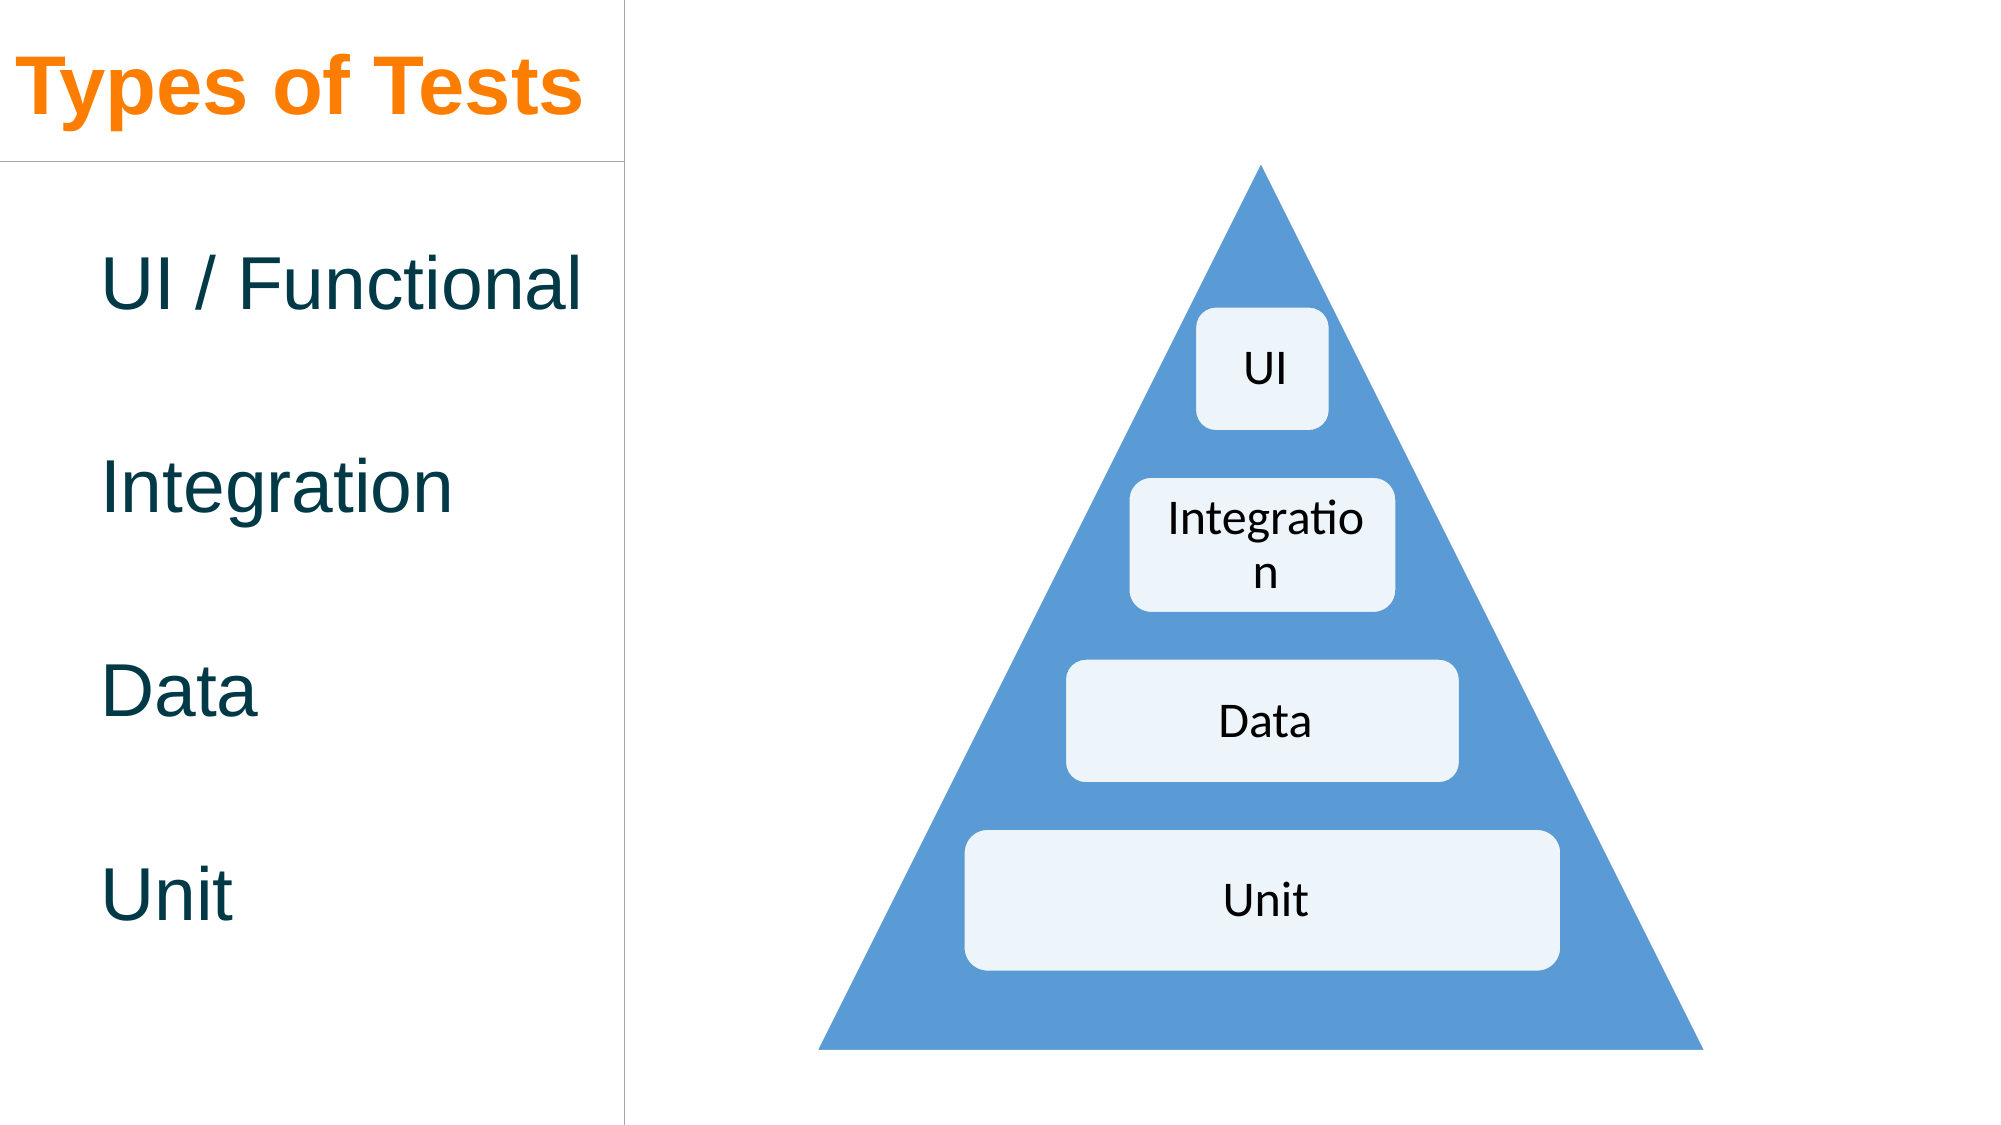

# Types of Tests
UI
Integration
Data
Unit
UI / Functional

Integration

Data

Unit